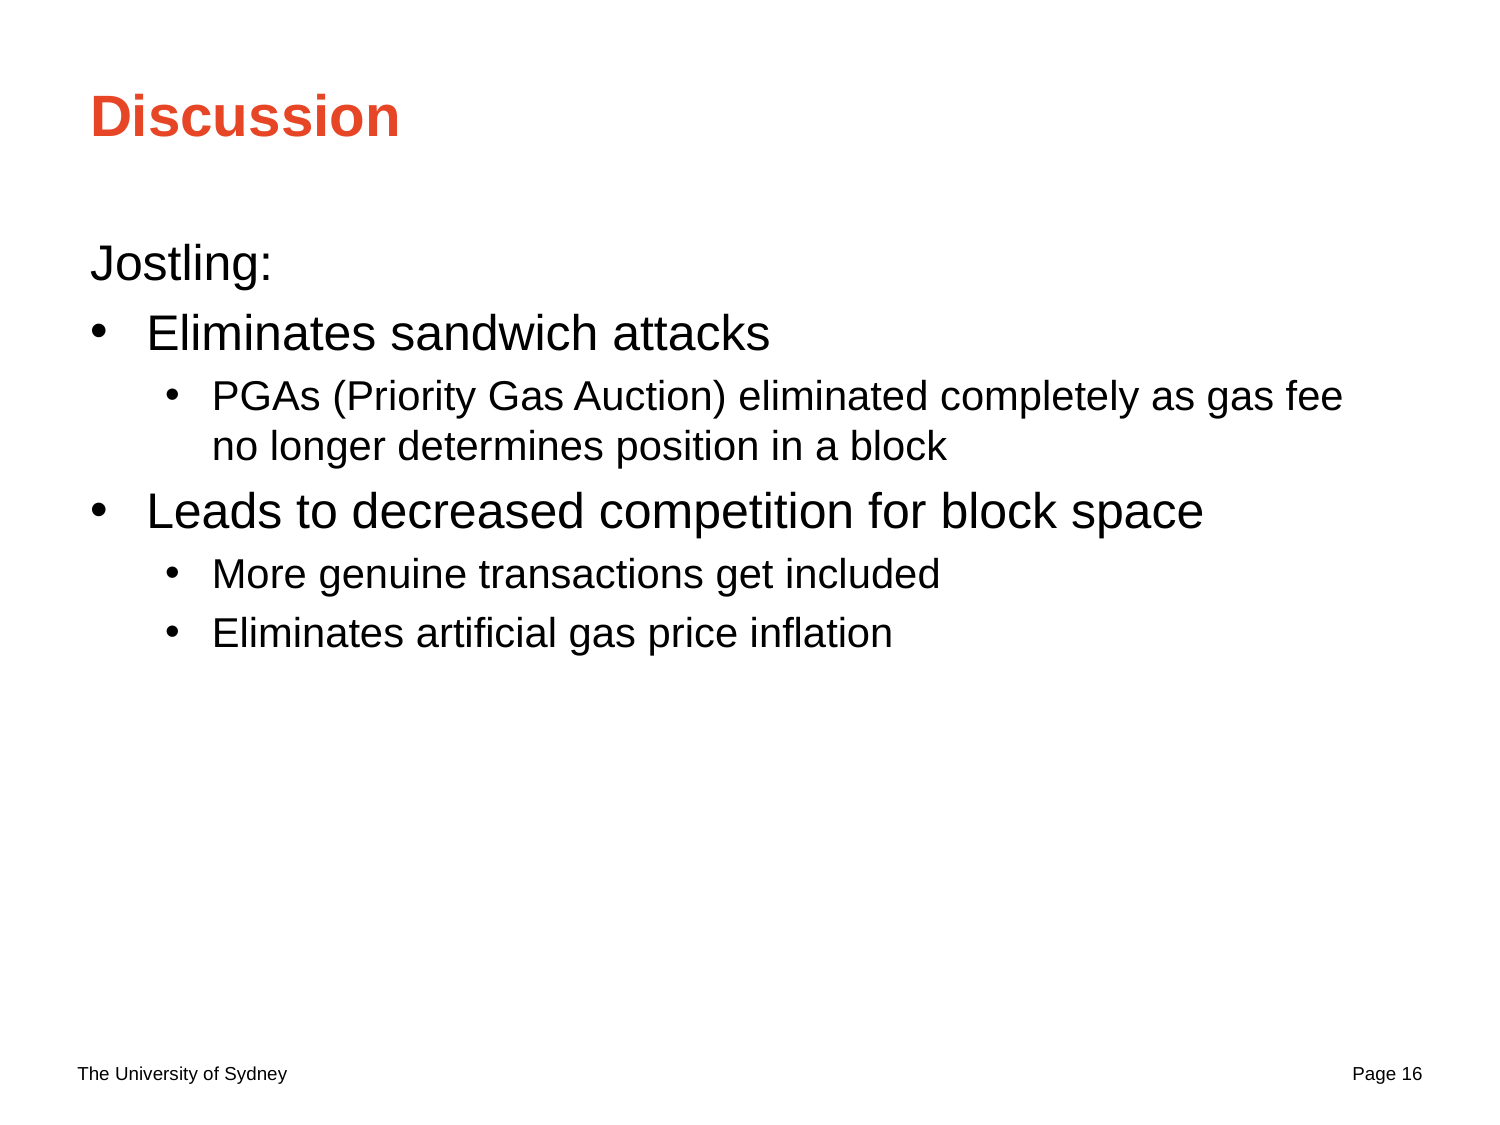

# Discussion
Jostling:
Eliminates sandwich attacks
PGAs (Priority Gas Auction) eliminated completely as gas fee no longer determines position in a block
Leads to decreased competition for block space
More genuine transactions get included
Eliminates artificial gas price inflation